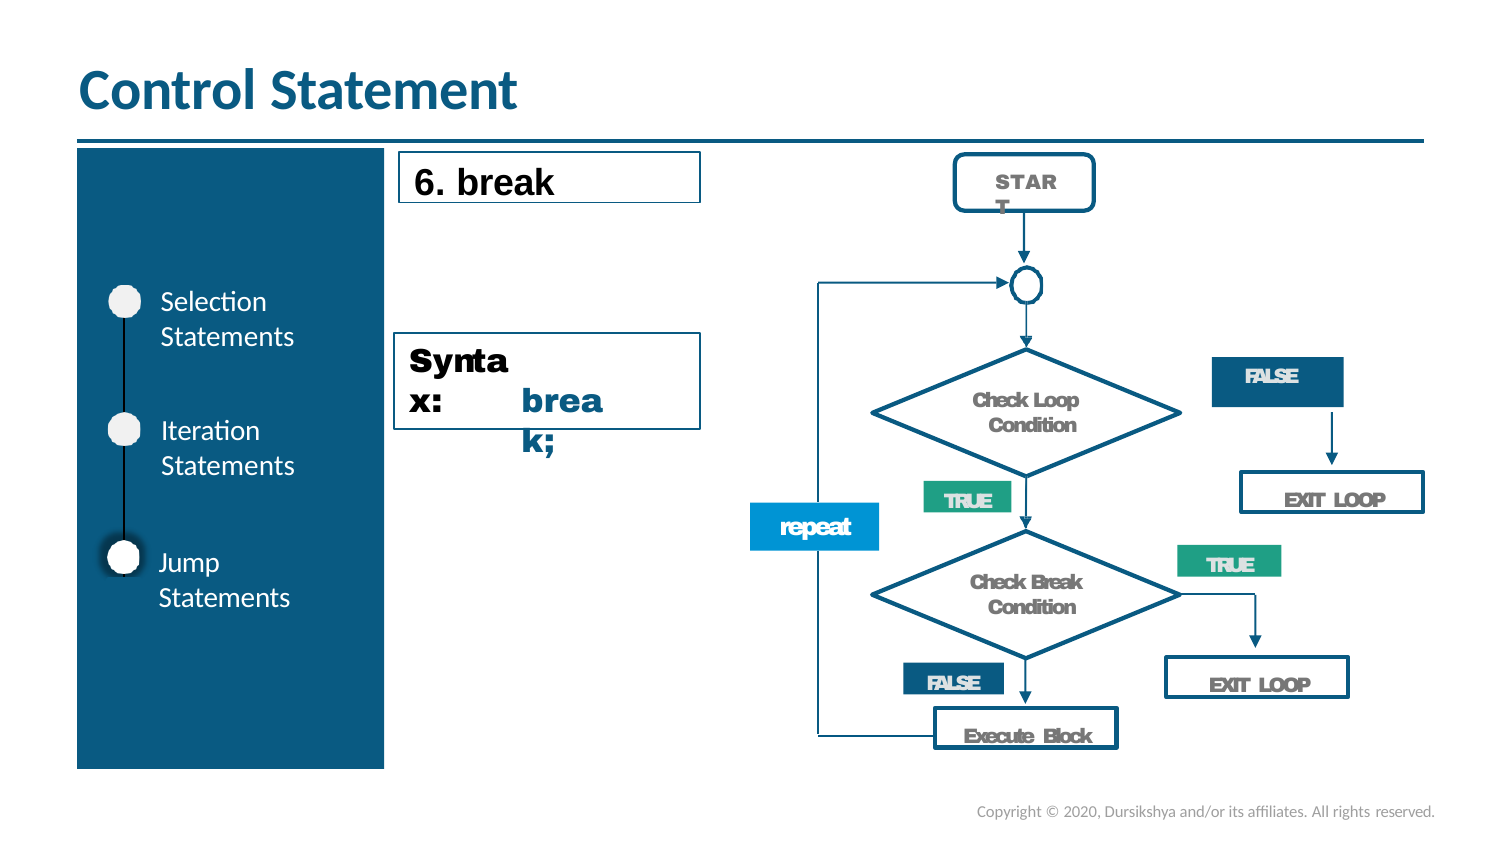

# Control Statement

Selection  Statements

Iteration  Statements

Jump
Statements
6. break

START

Syntax:

FALSE

break;
Check Loop  Condition
EXIT LOOP
TRUE
repeat

TRUE
Check Break  Condition

EXIT LOOP
FALSE
Execute Block

Copyright © 2020, Dursikshya and/or its affiliates. All rights reserved.